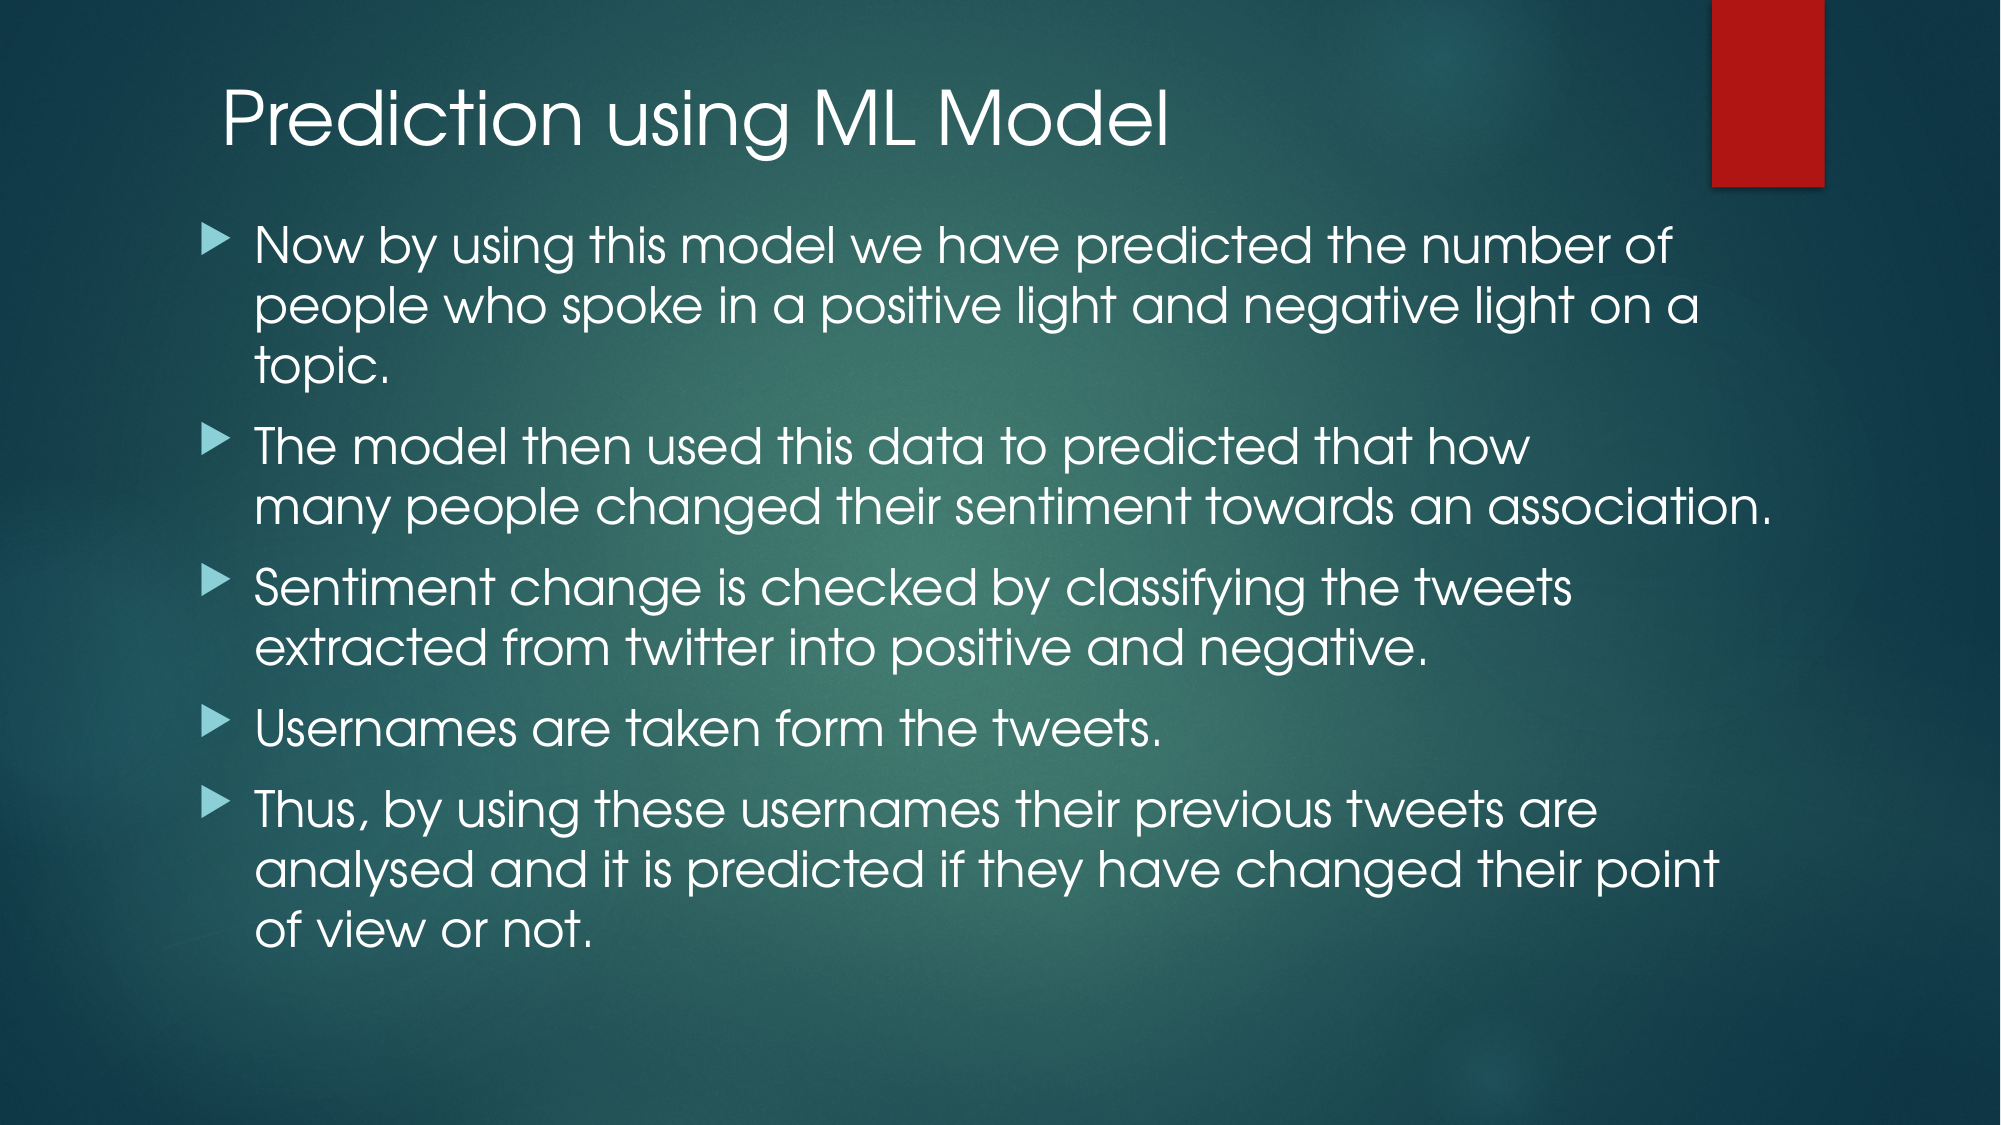

Prediction using ML Model
Now by using this model we have predicted the number of people who spoke in a positive light and negative light on a topic.
The model then used this data to predicted that how many people changed their sentiment towards an association.
Sentiment change is checked by classifying the tweets extracted from twitter into positive and negative.
Usernames are taken form the tweets.
Thus, by using these usernames their previous tweets are analysed and it is predicted if they have changed their point of view or not.